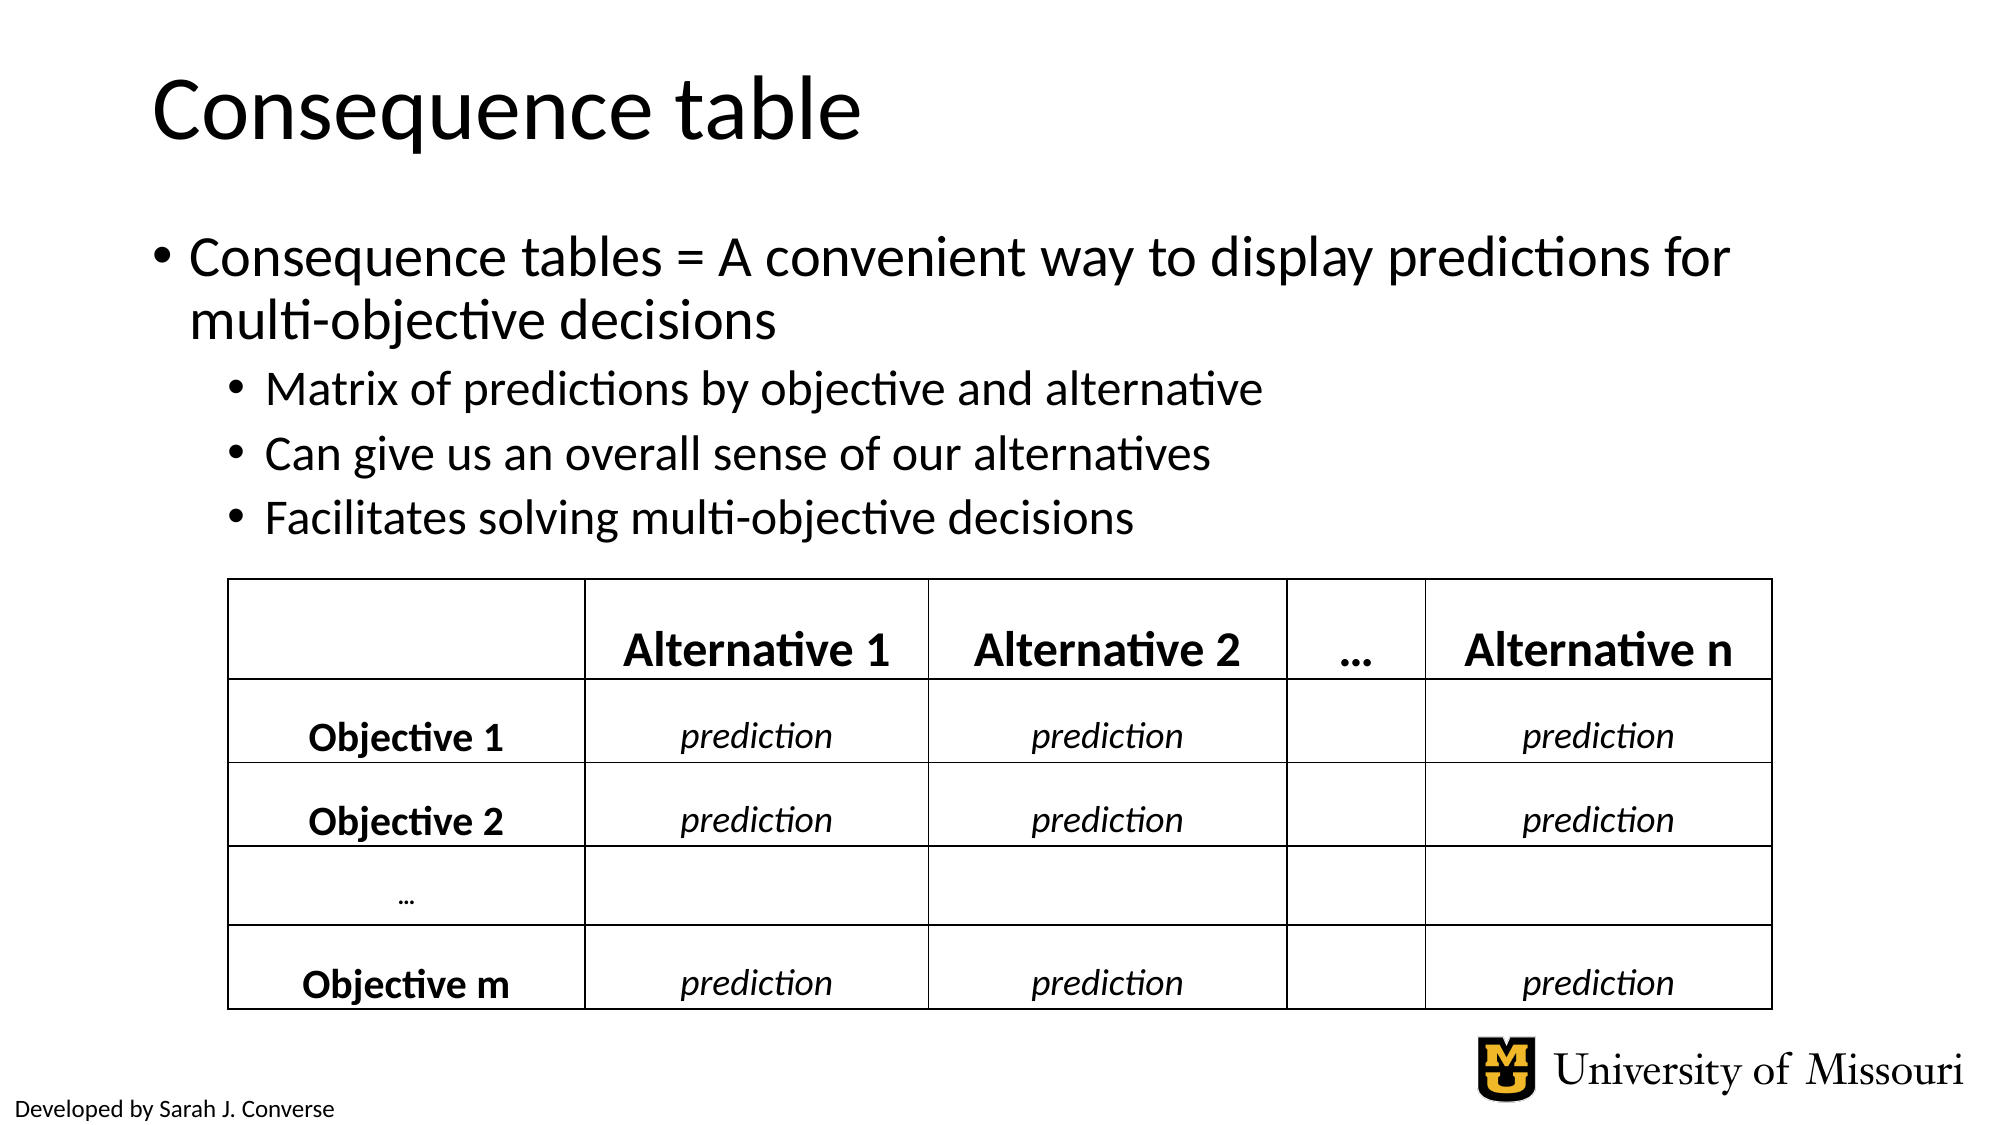

# Consequence table
Consequence tables = A convenient way to display predictions for multi-objective decisions
Matrix of predictions by objective and alternative
Can give us an overall sense of our alternatives
Facilitates solving multi-objective decisions

|  | Alternative 1 | Alternative 2 | … | Alternative n |
| --- | --- | --- | --- | --- |
| Objective 1 | prediction | prediction |  | prediction |
| Objective 2 | prediction | prediction |  | prediction |
| … |  |  |  |  |
| Objective m | prediction | prediction |  | prediction |
Developed by Sarah J. Converse